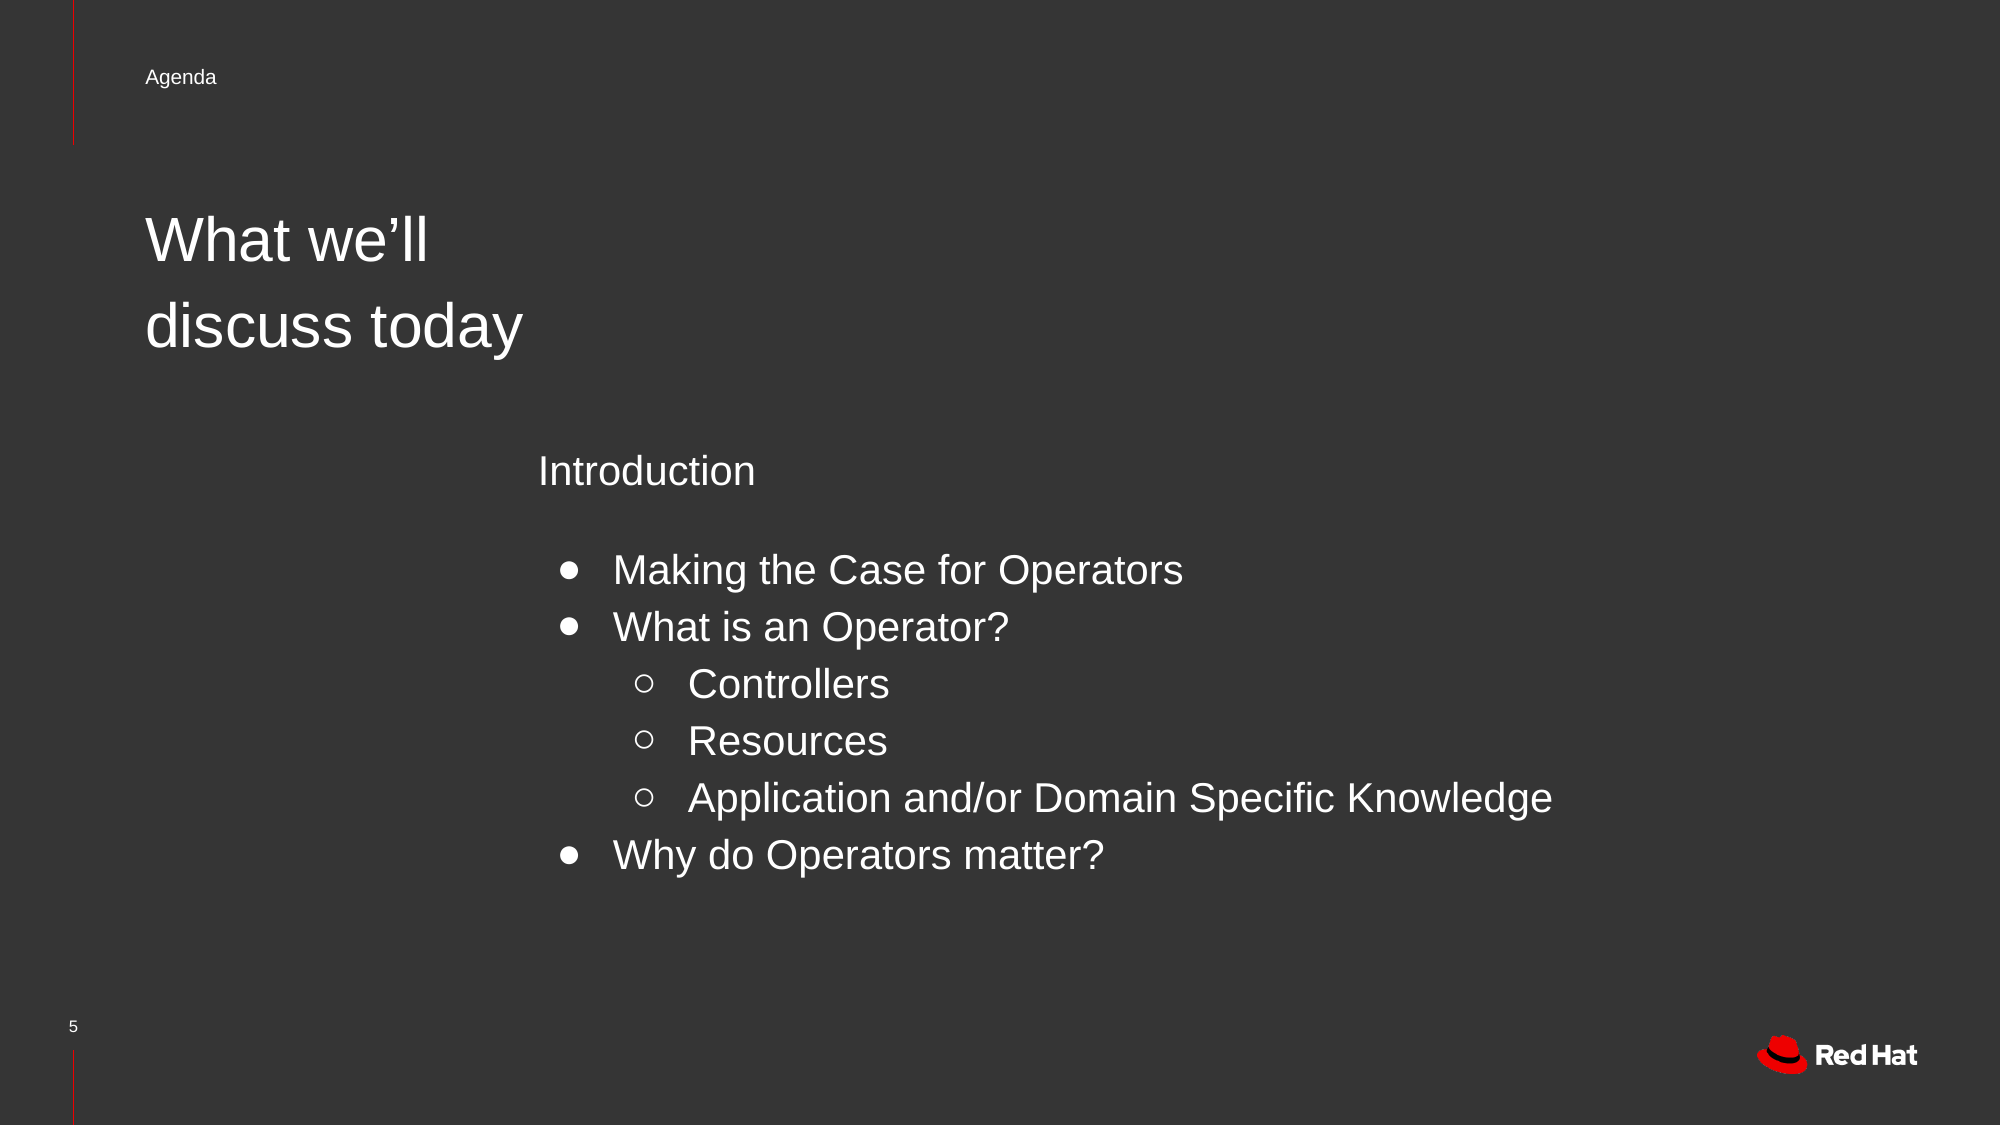

Agenda
# What we’ll discuss today
Introduction
Making the Case for Operators
What is an Operator?
Controllers
Resources
Application and/or Domain Specific Knowledge
Why do Operators matter?

5